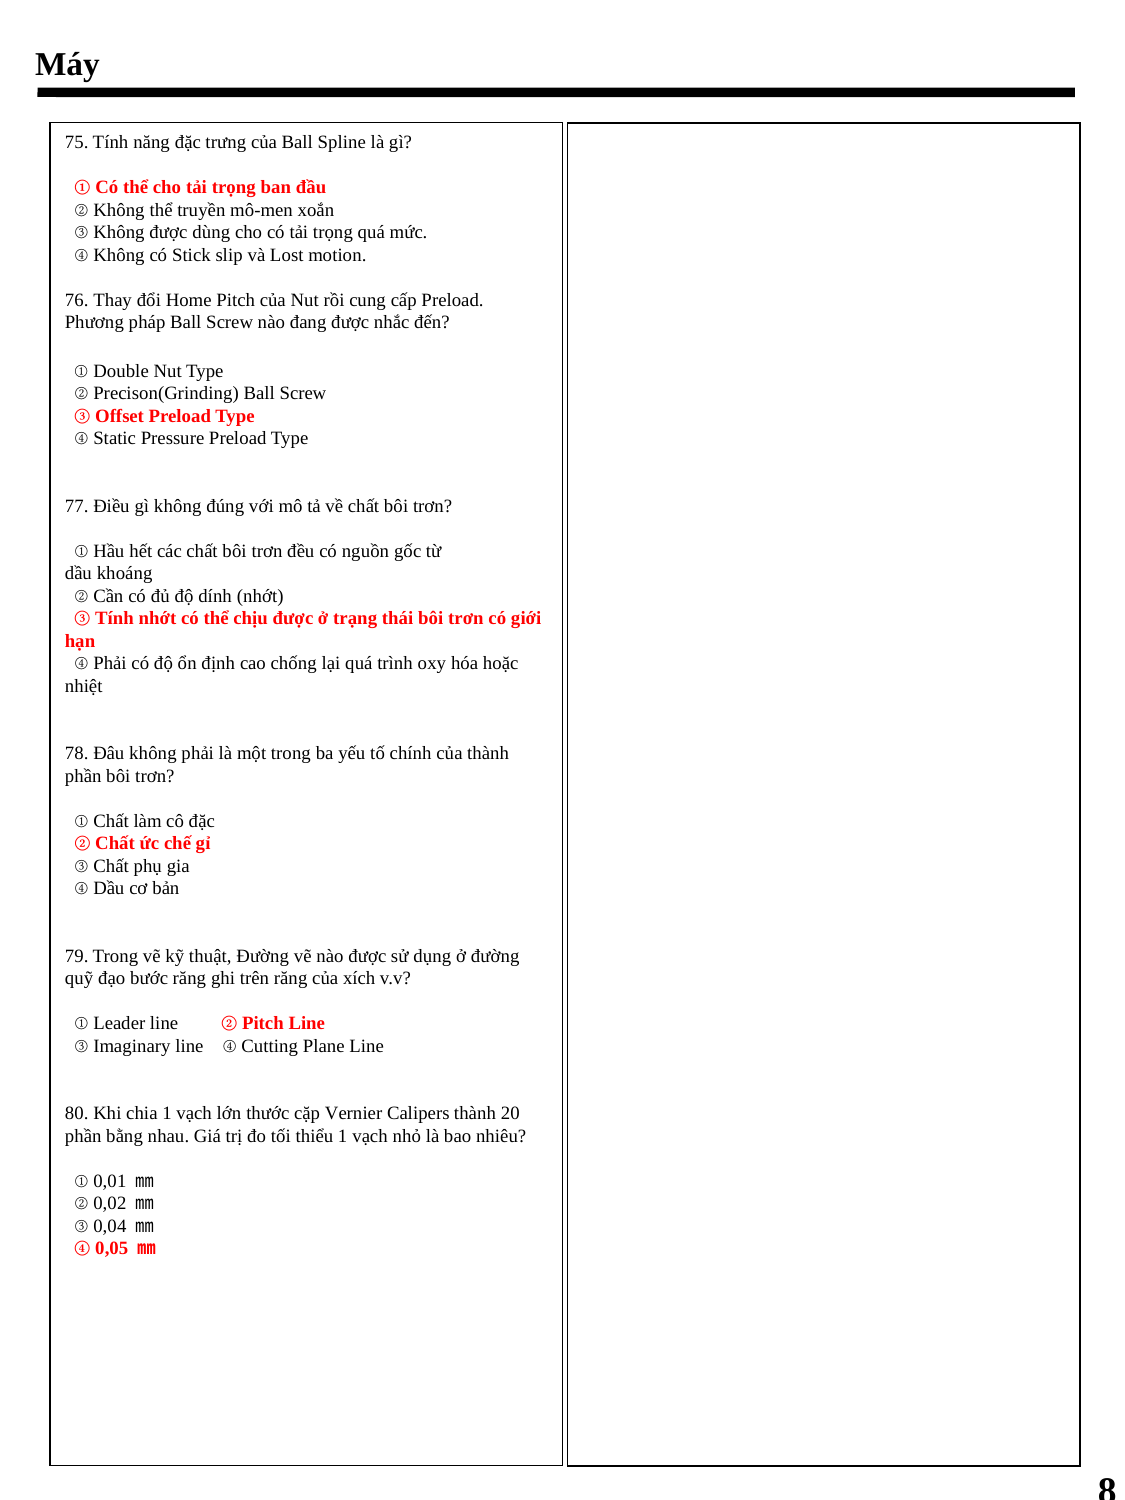

Máy

75. Tính năng đặc trưng của Ball Spline là gì?

  ① Có thể cho tải trọng ban đầu
  ② Không thể truyền mô-men xoắn
  ③ Không được dùng cho có tải trọng quá mức.
  ④ Không có Stick slip và Lost motion.

76. Thay đổi Home Pitch của Nut rồi cung cấp Preload.
Phương pháp Ball Screw nào đang được nhắc đến?

  ① Double Nut Type
  ② Precison(Grinding) Ball Screw
  ③ Offset Preload Type
  ④ Static Pressure Preload Type

77. Điều gì không đúng với mô tả về chất bôi trơn?

  ① Hầu hết các chất bôi trơn đều có nguồn gốc từ
dầu khoáng
  ② Cần có đủ độ dính (nhớt)
  ③ Tính nhớt có thể chịu được ở trạng thái bôi trơn có giới hạn
  ④ Phải có độ ổn định cao chống lại quá trình oxy hóa hoặc nhiệt

78. Đâu không phải là một trong ba yếu tố chính của thành phần bôi trơn?

  ① Chất làm cô đặc
  ② Chất ức chế gỉ
  ③ Chất phụ gia
  ④ Dầu cơ bản

79. Trong vẽ kỹ thuật, Đường vẽ nào được sử dụng ở đường quỹ đạo bước răng ghi trên răng của xích v.v?

  ① Leader line         ② Pitch Line
  ③ Imaginary line    ④ Cutting Plane Line

80. Khi chia 1 vạch lớn thước cặp Vernier Calipers thành 20 phần bằng nhau. Giá trị đo tối thiểu 1 vạch nhỏ là bao nhiêu?

  ① 0,01 ㎜
  ② 0,02 ㎜
  ③ 0,04 ㎜
  ④ 0,05 ㎜

8